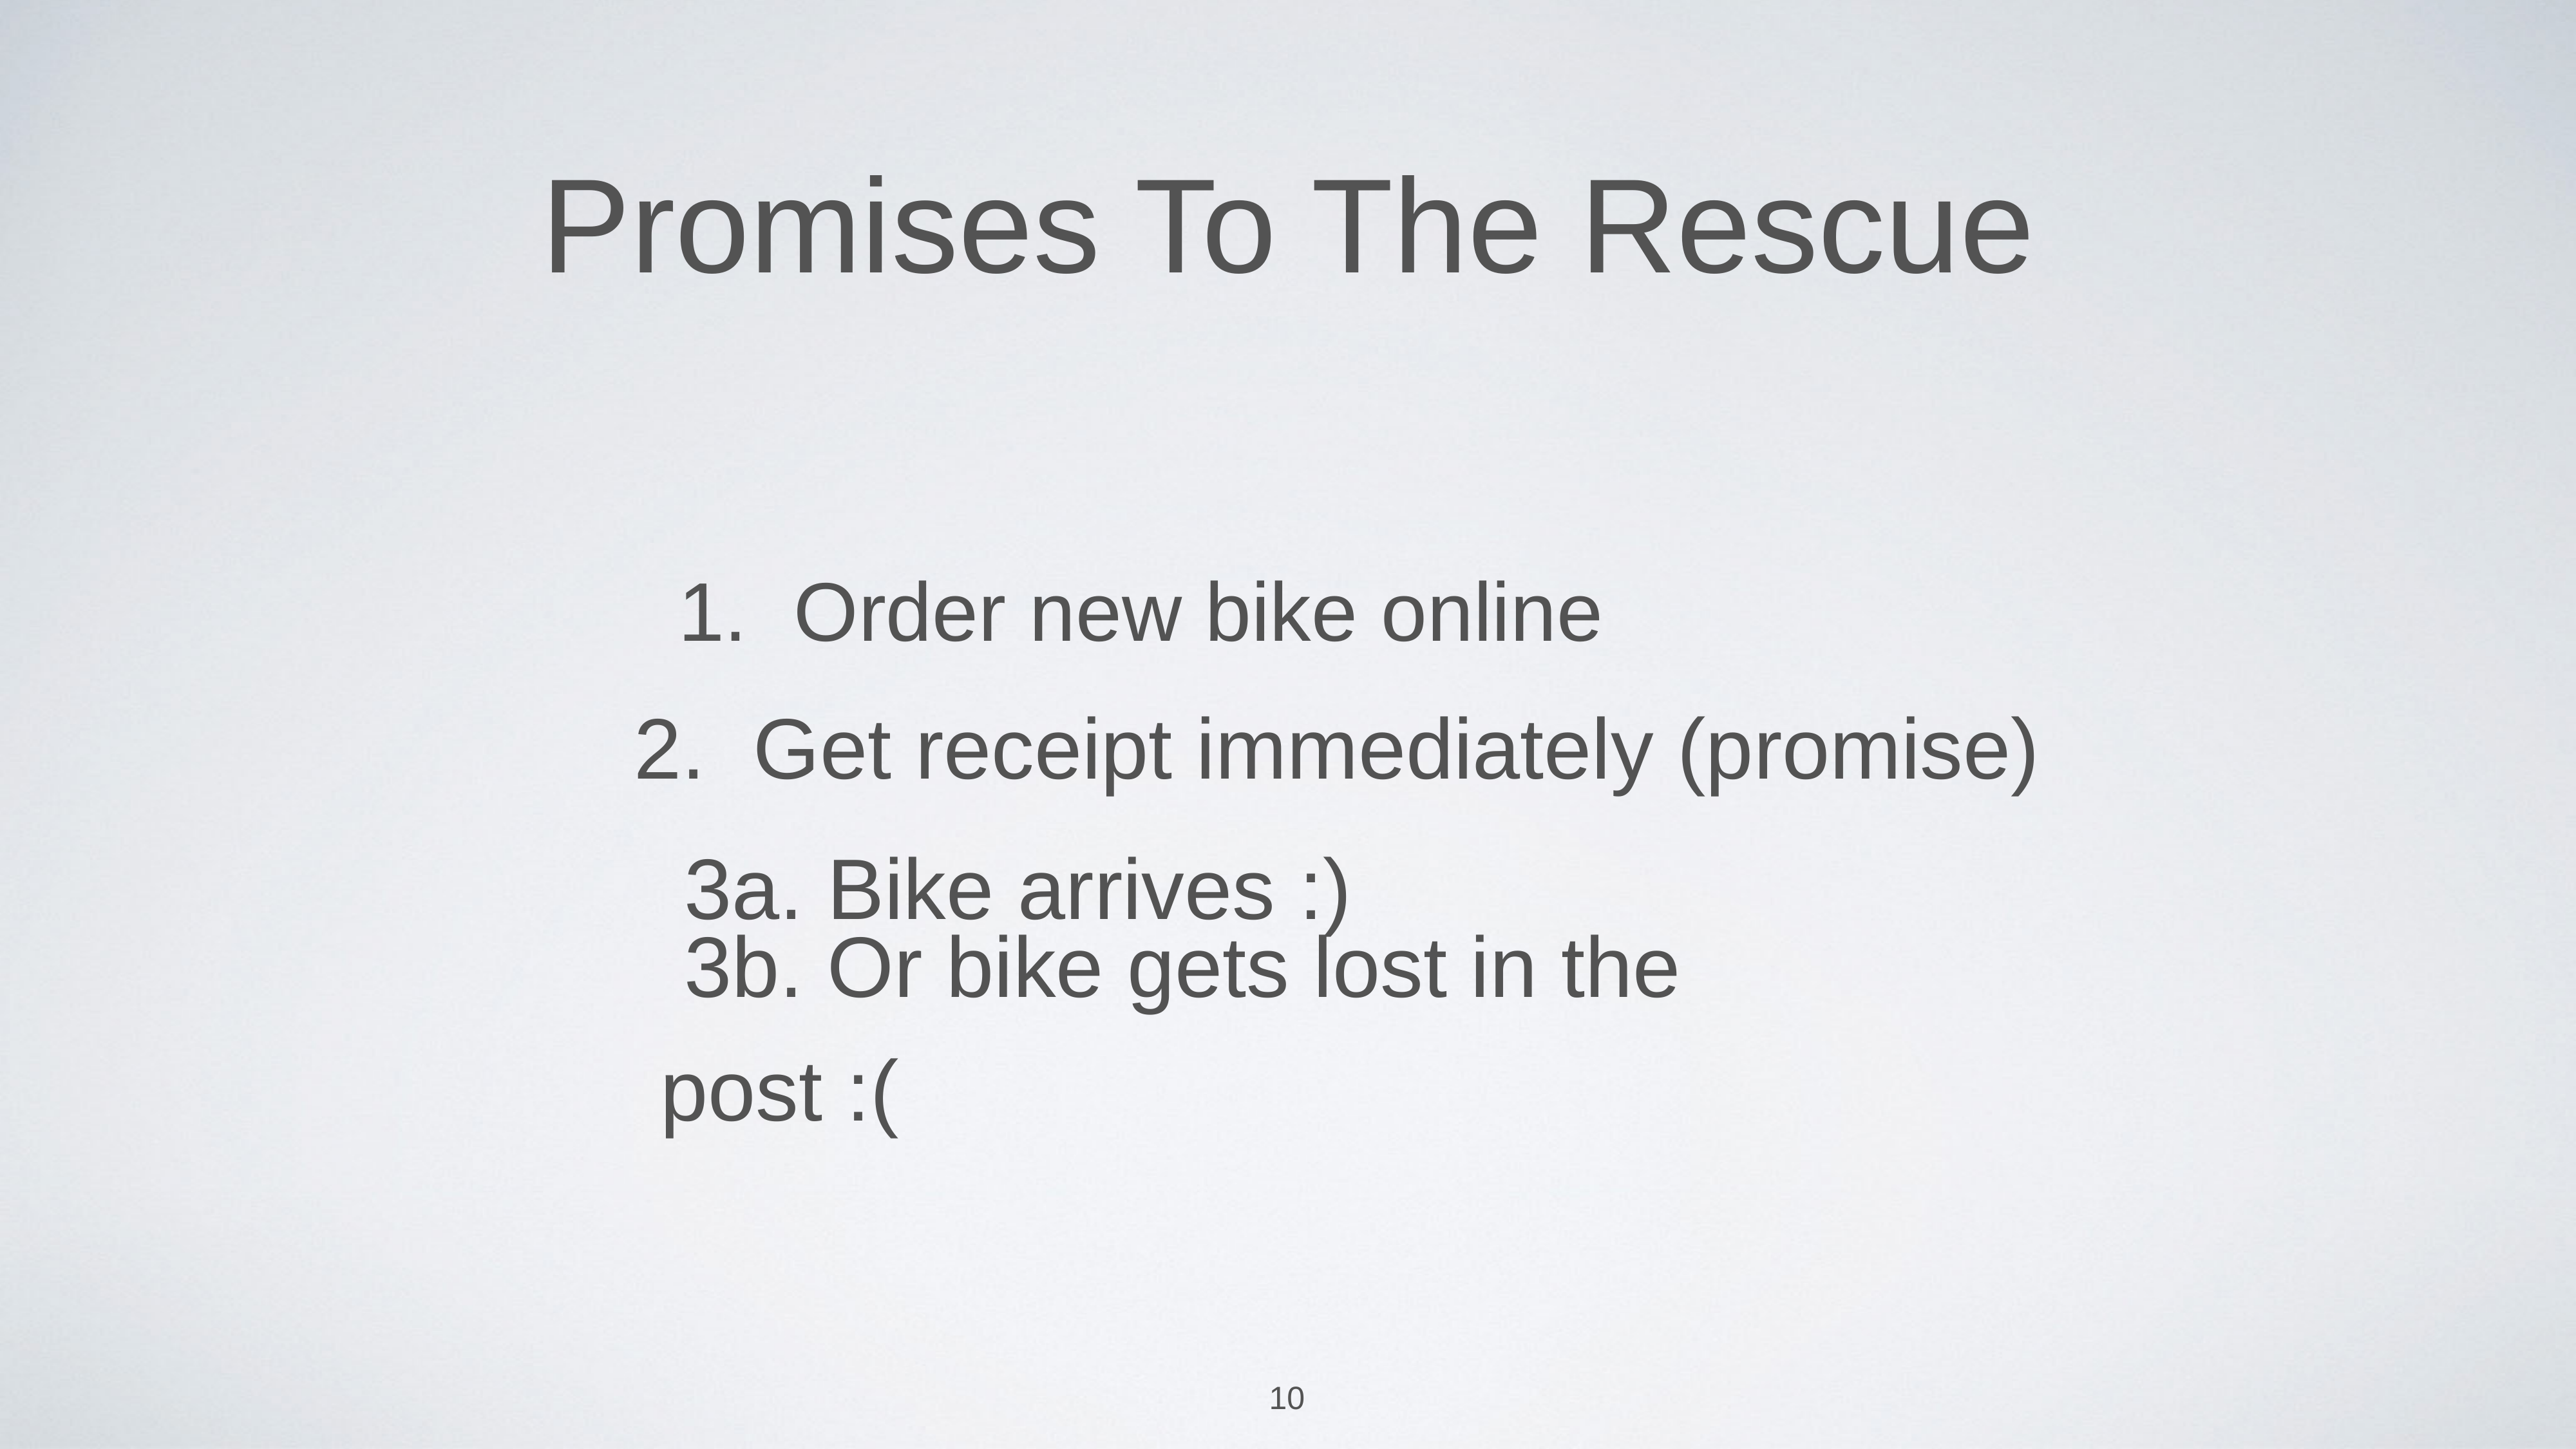

# Promises To The Rescue
 1.  Order new bike online
 2.  Get receipt immediately (promise)
 3a. Bike arrives :)
 3b. Or bike gets lost in the post :(
10